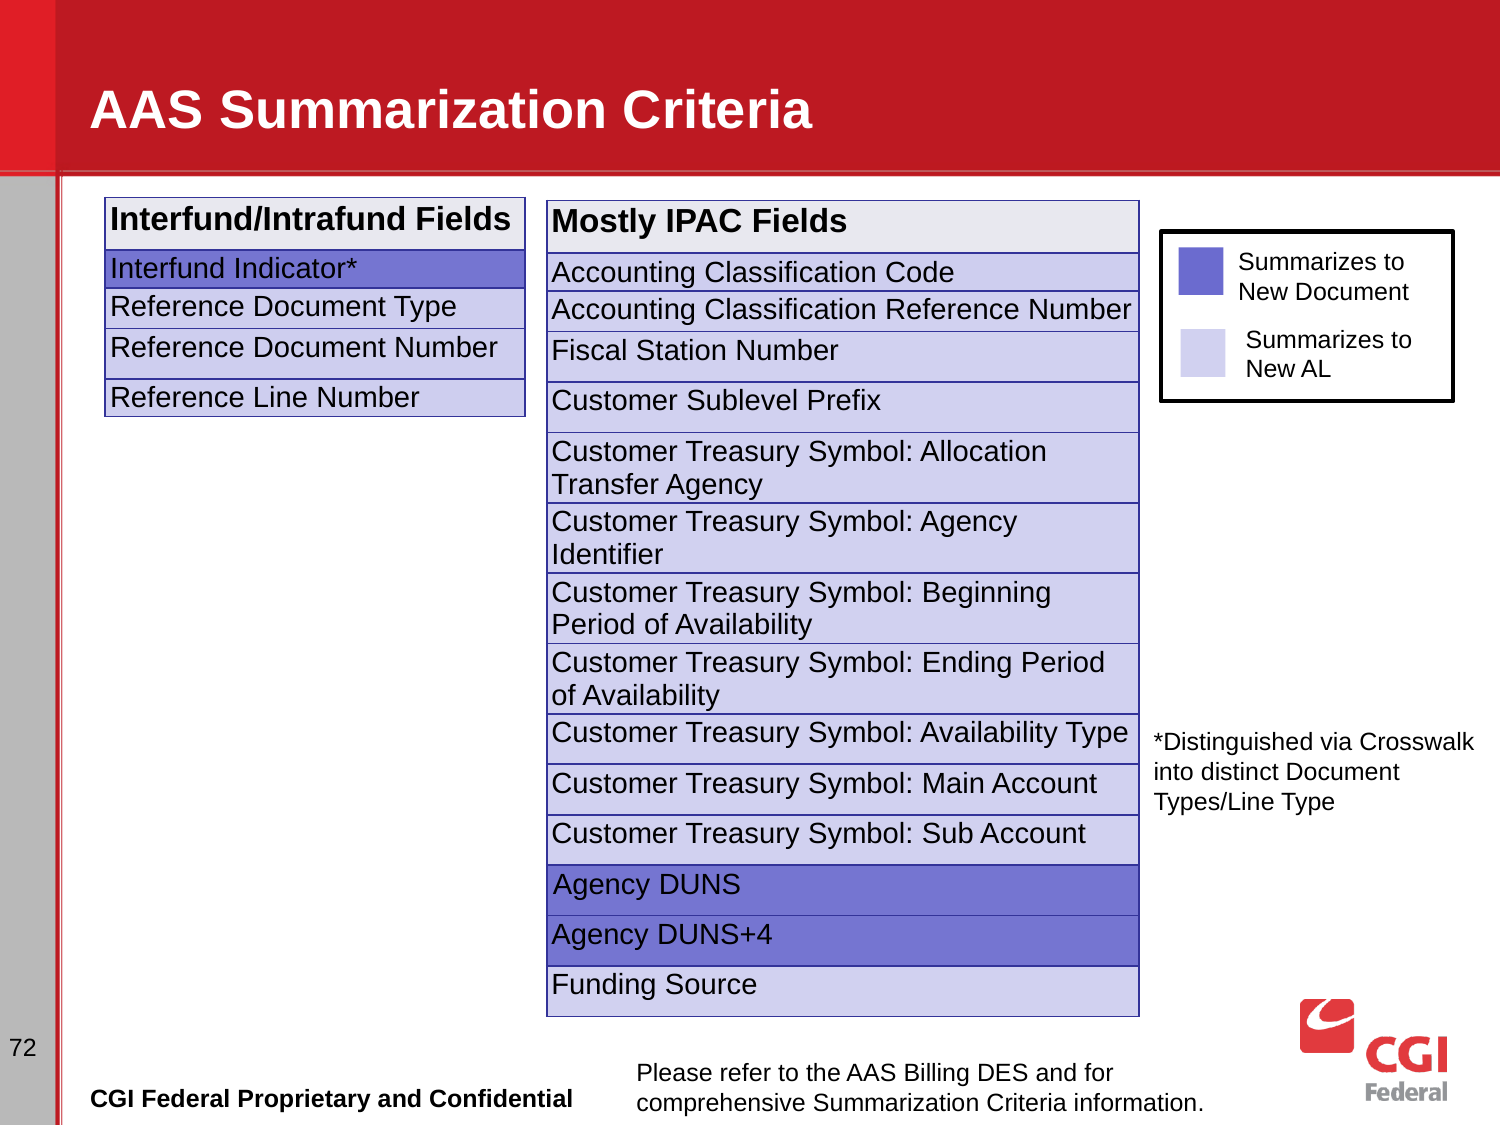

# AAS Summarization Criteria
| Interfund/Intrafund Fields |
| --- |
| Interfund Indicator\* |
| Reference Document Type |
| Reference Document Number |
| Reference Line Number |
| Mostly IPAC Fields |
| --- |
| Accounting Classification Code |
| Accounting Classification Reference Number |
| Fiscal Station Number |
| Customer Sublevel Prefix |
| Customer Treasury Symbol: Allocation Transfer Agency |
| Customer Treasury Symbol: Agency Identifier |
| Customer Treasury Symbol: Beginning Period of Availability |
| Customer Treasury Symbol: Ending Period of Availability |
| Customer Treasury Symbol: Availability Type |
| Customer Treasury Symbol: Main Account |
| Customer Treasury Symbol: Sub Account |
| Agency DUNS |
| Agency DUNS+4 |
| Funding Source |

Summarizes to New Document

Summarizes to New AL

*Distinguished via Crosswalk into distinct Document Types/Line Type
72
Please refer to the AAS Billing DES and for comprehensive Summarization Criteria information.
CGI Federal Proprietary and Confidential